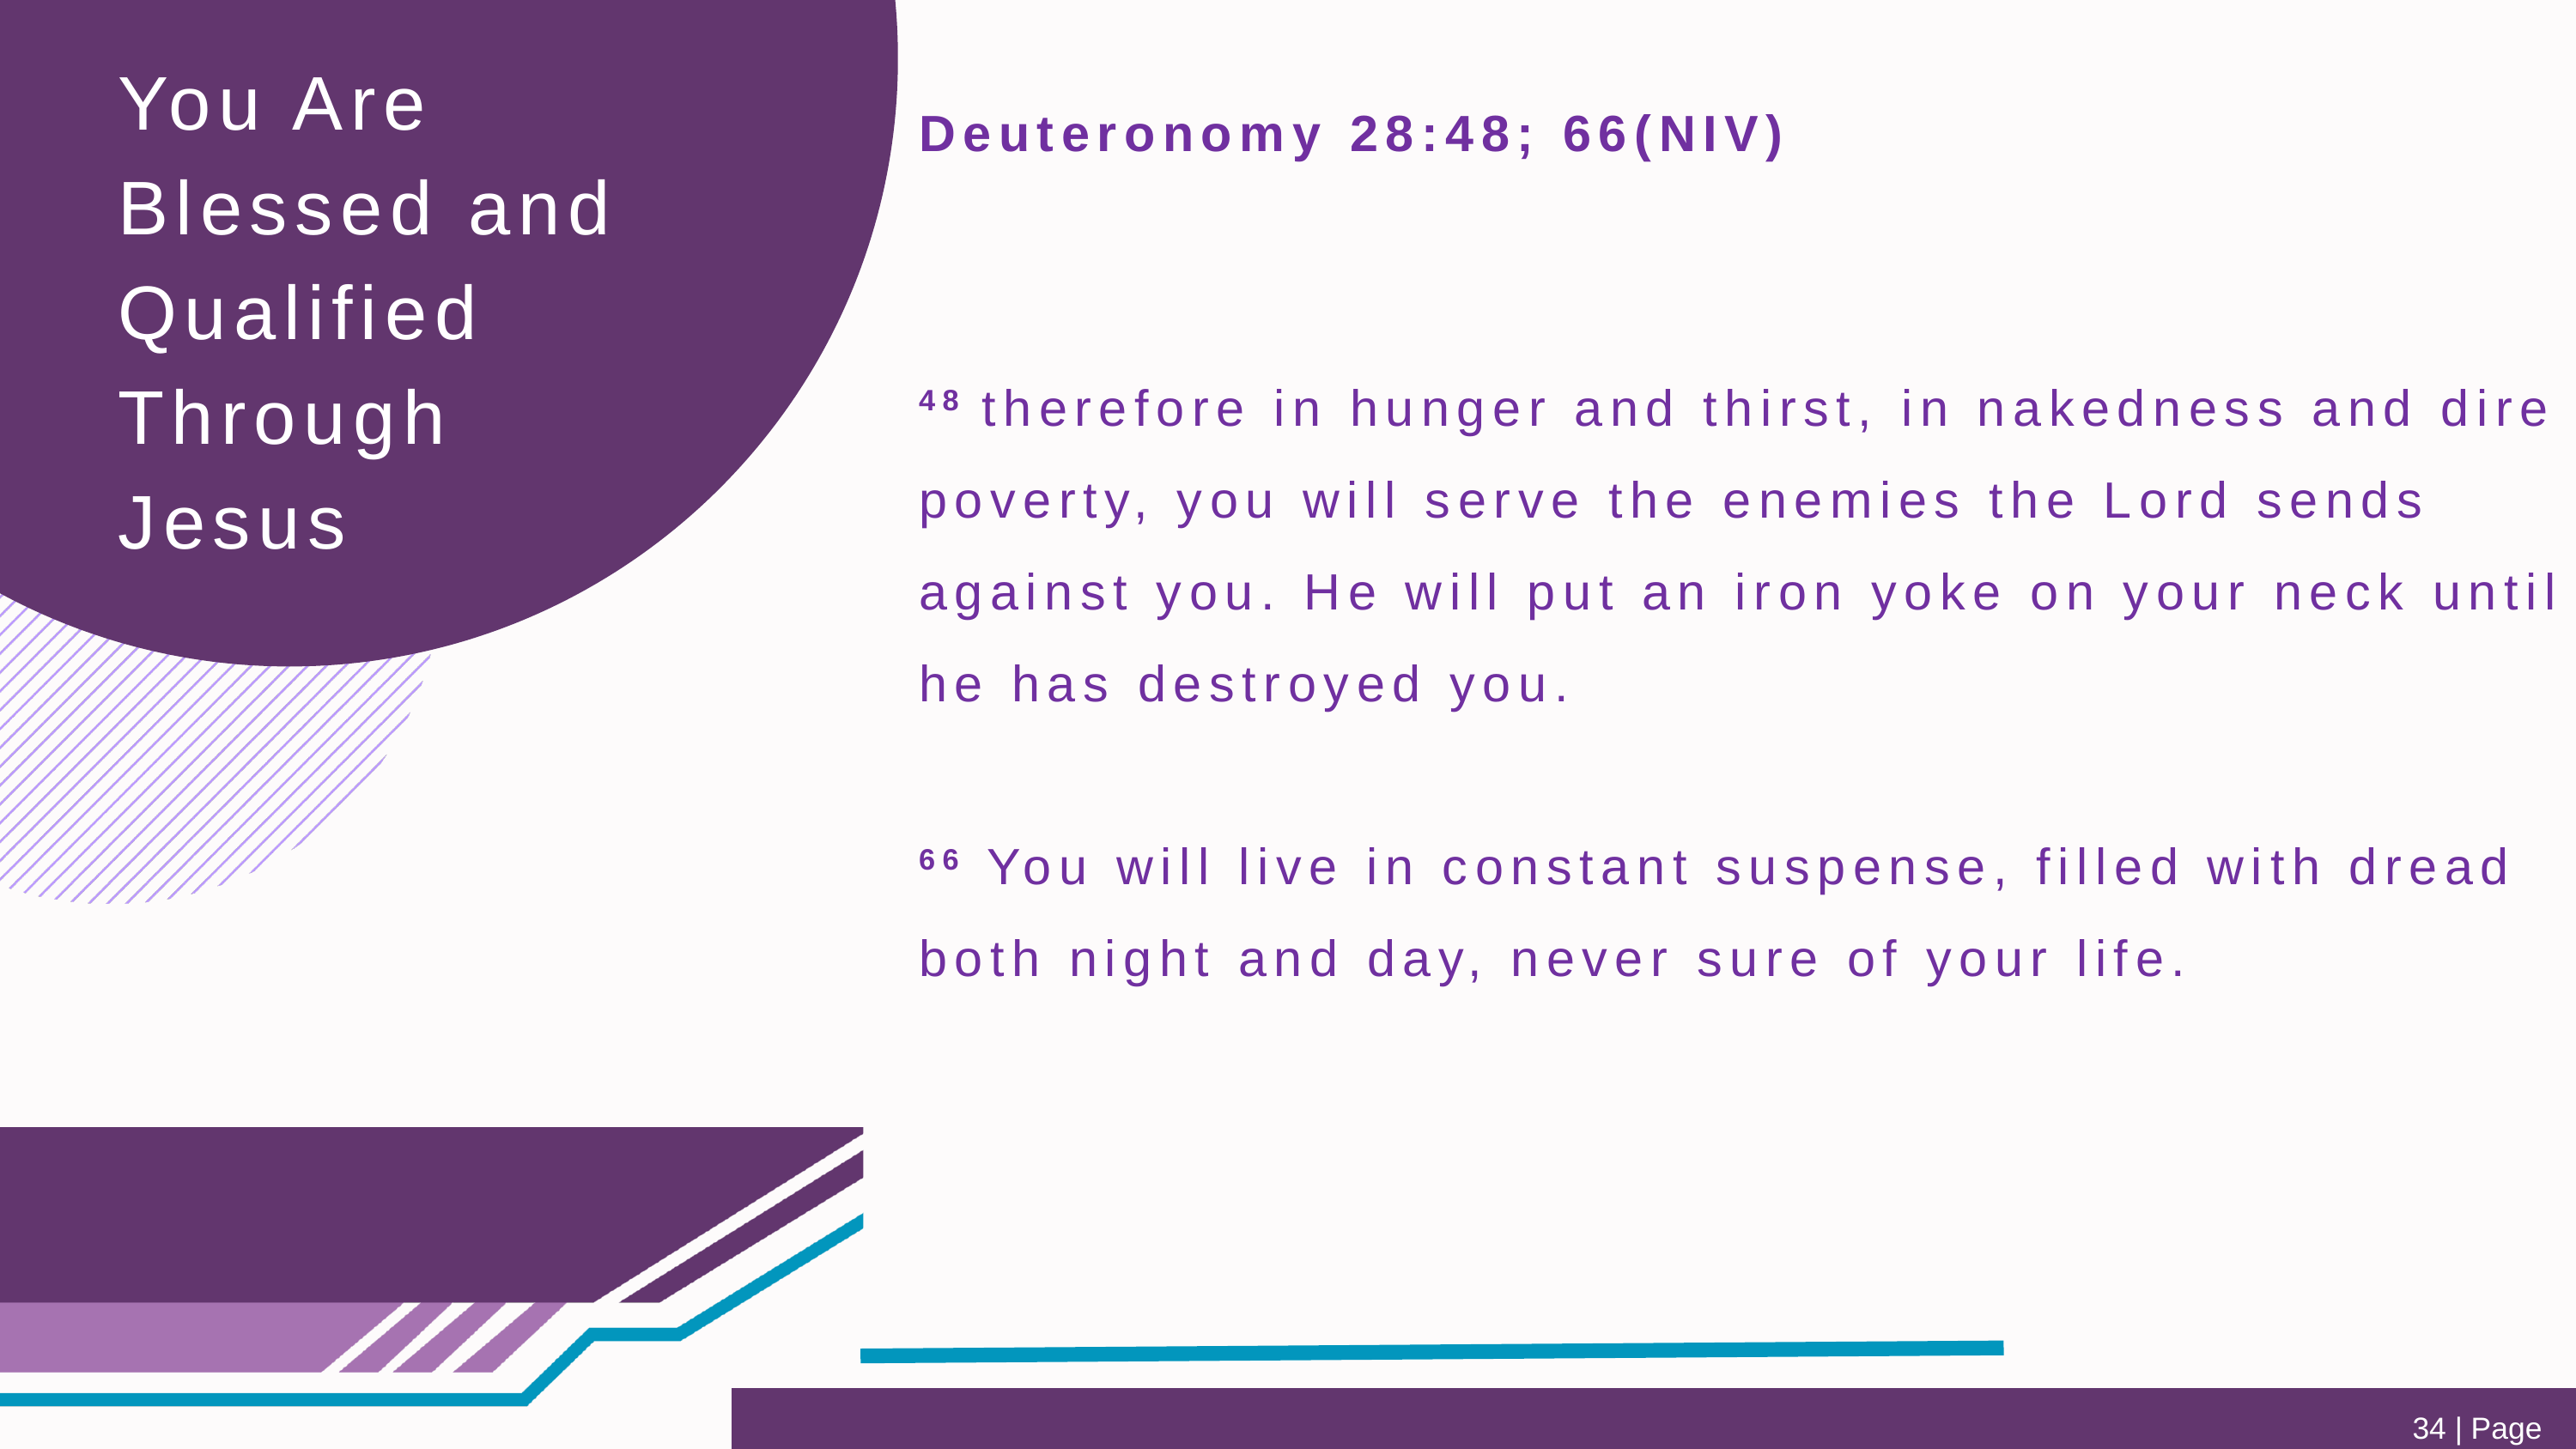

You Are Blessed and Qualified Through Jesus
Deuteronomy 28:48; 66(NIV)

48 therefore in hunger and thirst, in nakedness and dire poverty, you will serve the enemies the Lord sends against you. He will put an iron yoke on your neck until he has destroyed you.

66 You will live in constant suspense, filled with dread both night and day, never sure of your life.

34 | Page